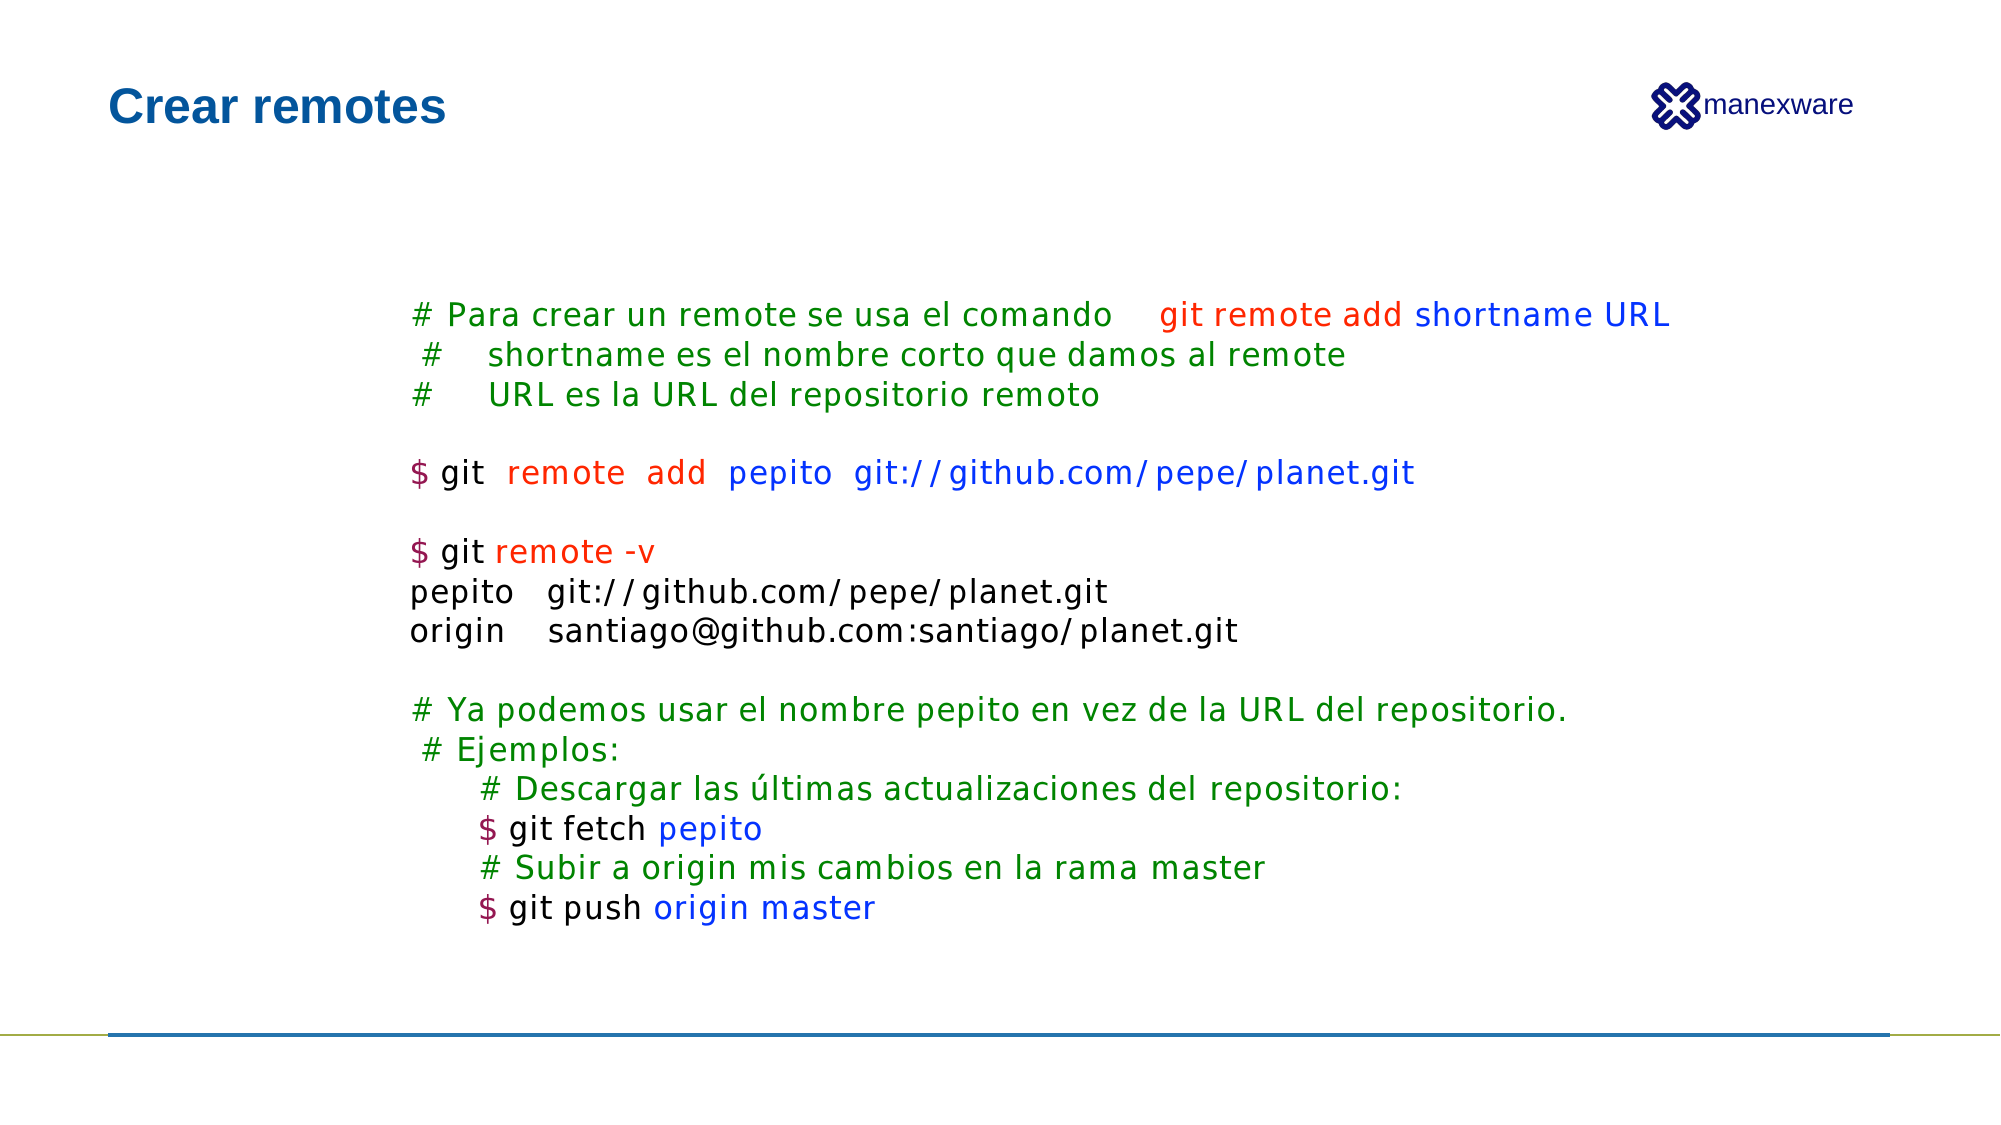

# Crear remotes
# Para crear un remote se usa el comando	git remote add shortname URL  #	shortname es el nombre corto que damos al remote
#	URL es la URL del repositorio remoto

$ git	remote	add	pepito	git://github.com/pepe/planet.git

$ git remote -v
pepito	git://github.com/pepe/planet.git
origin	santiago@github.com:santiago/planet.git

# Ya podemos usar el nombre pepito en vez de la URL del repositorio.  # Ejemplos:
# Descargar las últimas actualizaciones del repositorio:
$ git fetch pepito
# Subir a origin mis cambios en la rama master
$ git push origin master